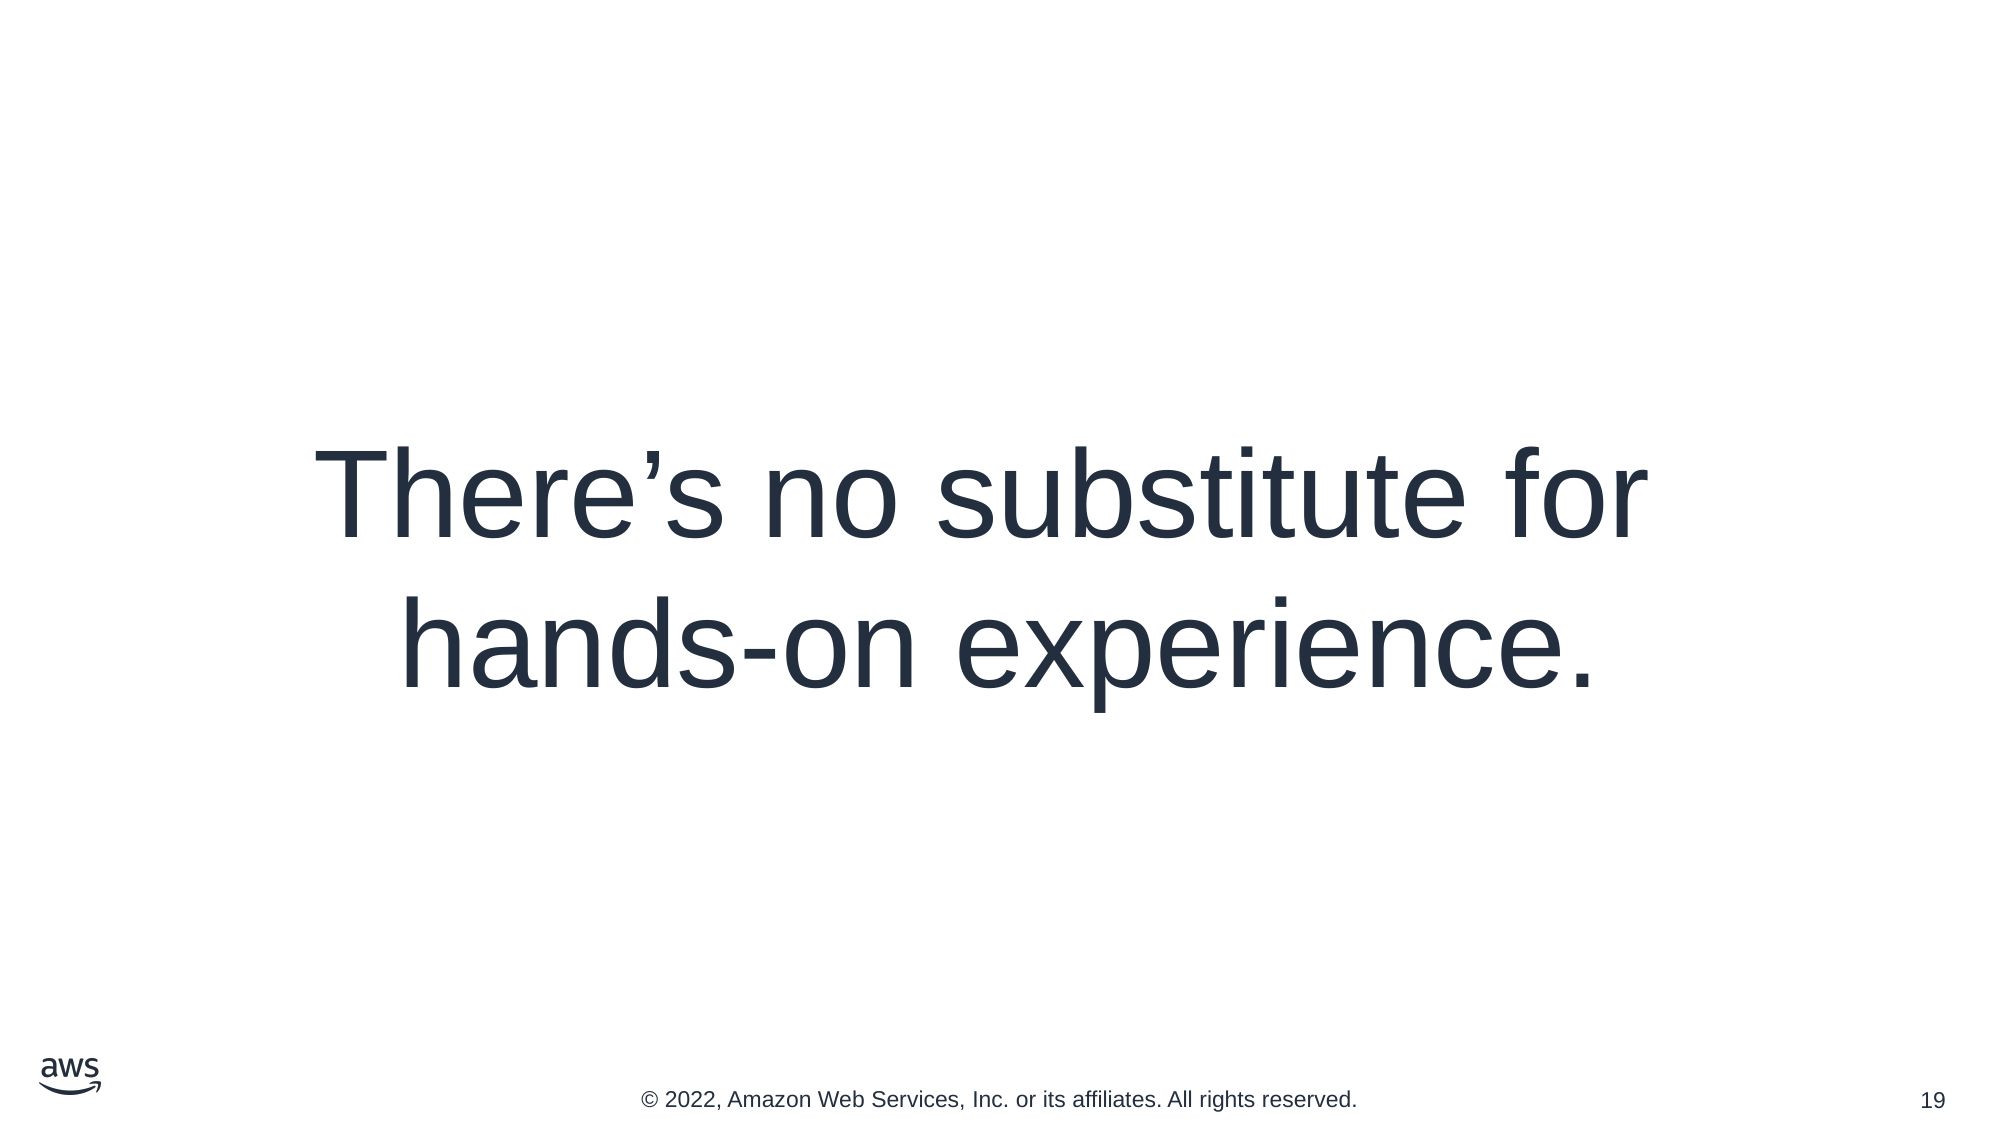

There’s no substitute for
hands-on experience.
19